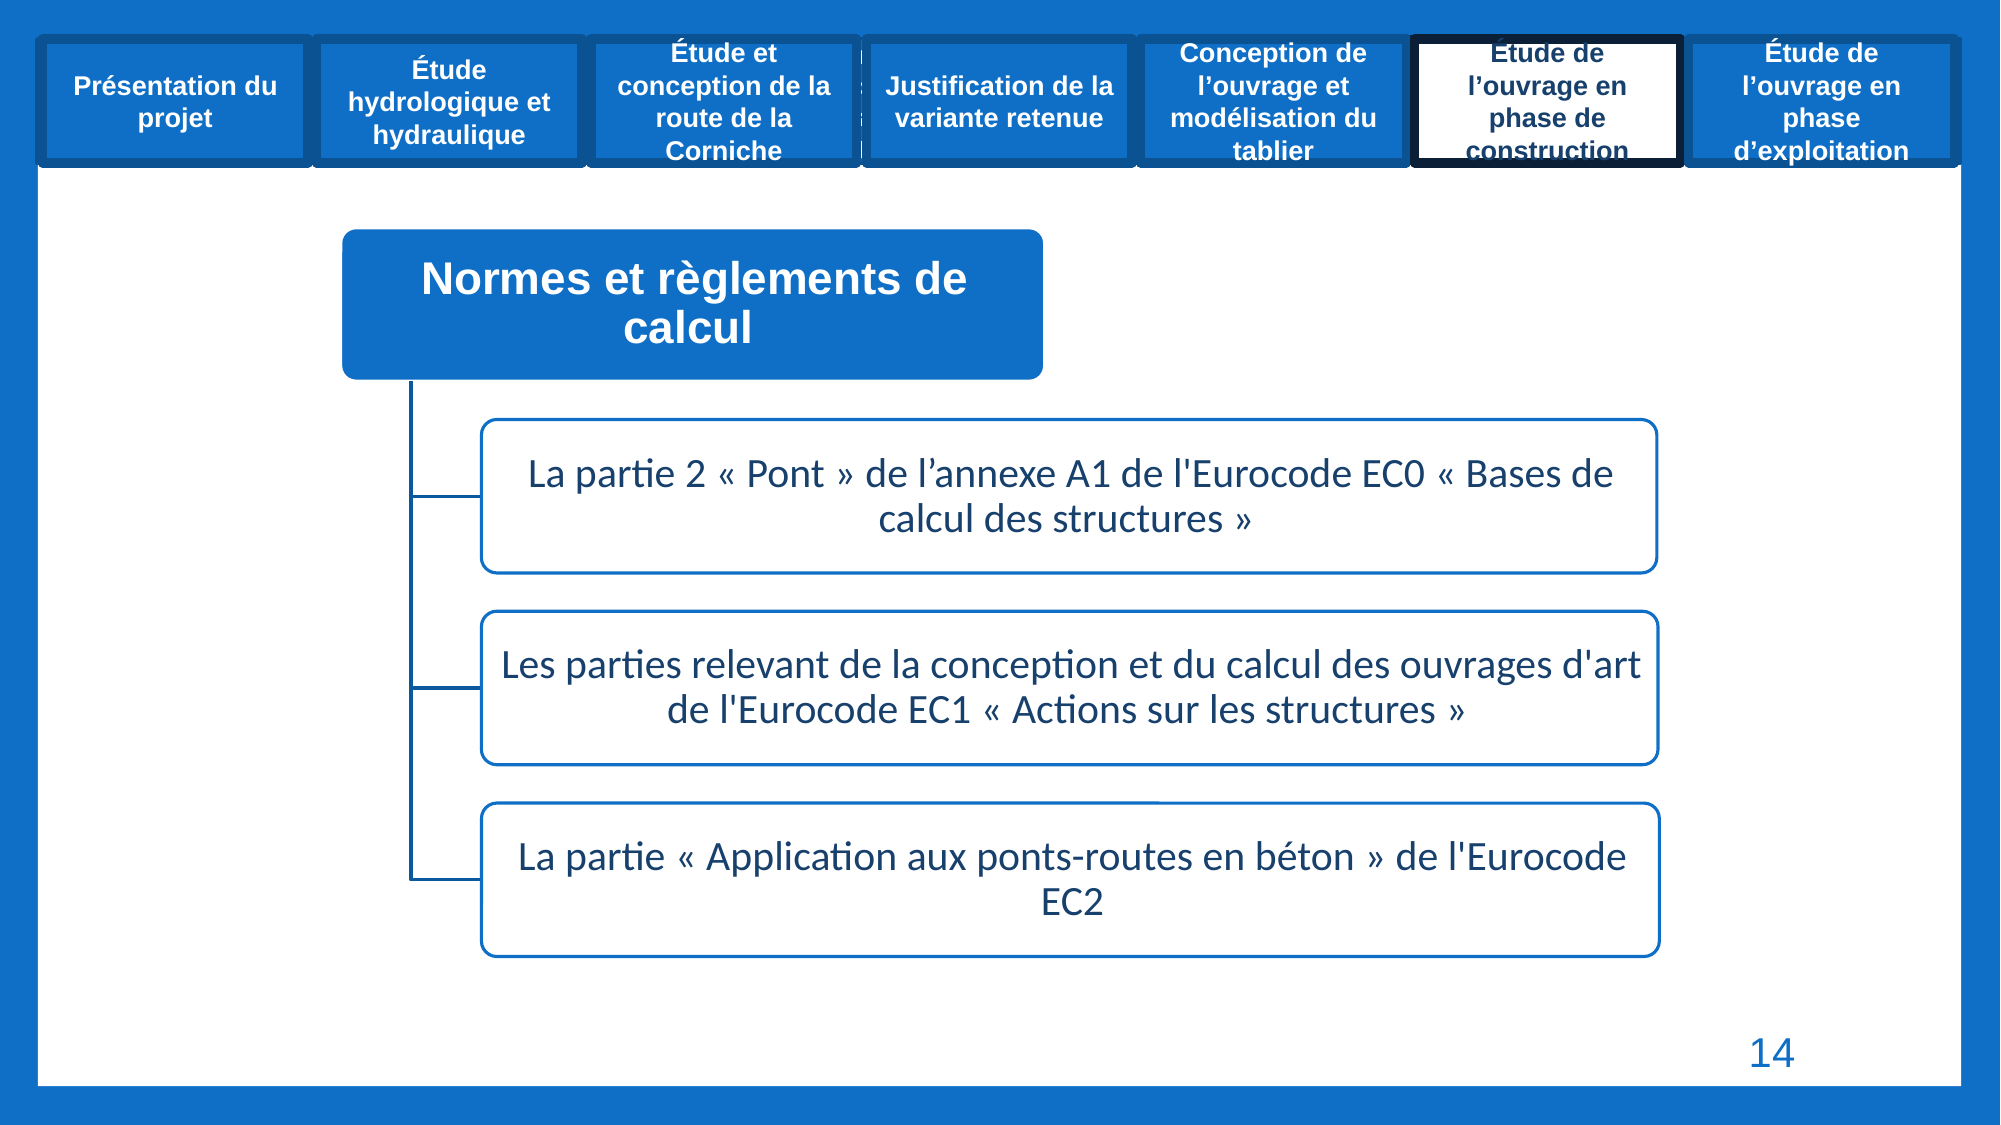

Conception de l’ouvrage
Les hypothèses de calcul
Modélisation du tablier
Etude de la précontrainte du tablier
Présentation du projet
Présentation du projet
Etude hydrologique et hydraulique
Étude hydrologique et hydraulique
Etude et conception de la route
Étude et conception de la route de la Corniche
Analyse multicritères et justification de la variante retenue
Justification de la variante retenue
Conception de l’ouvrage et modélisation du tablier
Étude de l’ouvrage en phase de construction
Étude de l’ouvrage en phase d’exploitation
LES HYPOTHÈSES DE CALCUL
Normes et règlements de calcul
La partie 2 « Pont » de l’annexe A1 de l'Eurocode EC0 « Bases de calcul des structures »
Les parties relevant de la conception et du calcul des ouvrages d'art de l'Eurocode EC1 « Actions sur les structures »
La partie « Application aux ponts-routes en béton » de l'Eurocode EC2
14